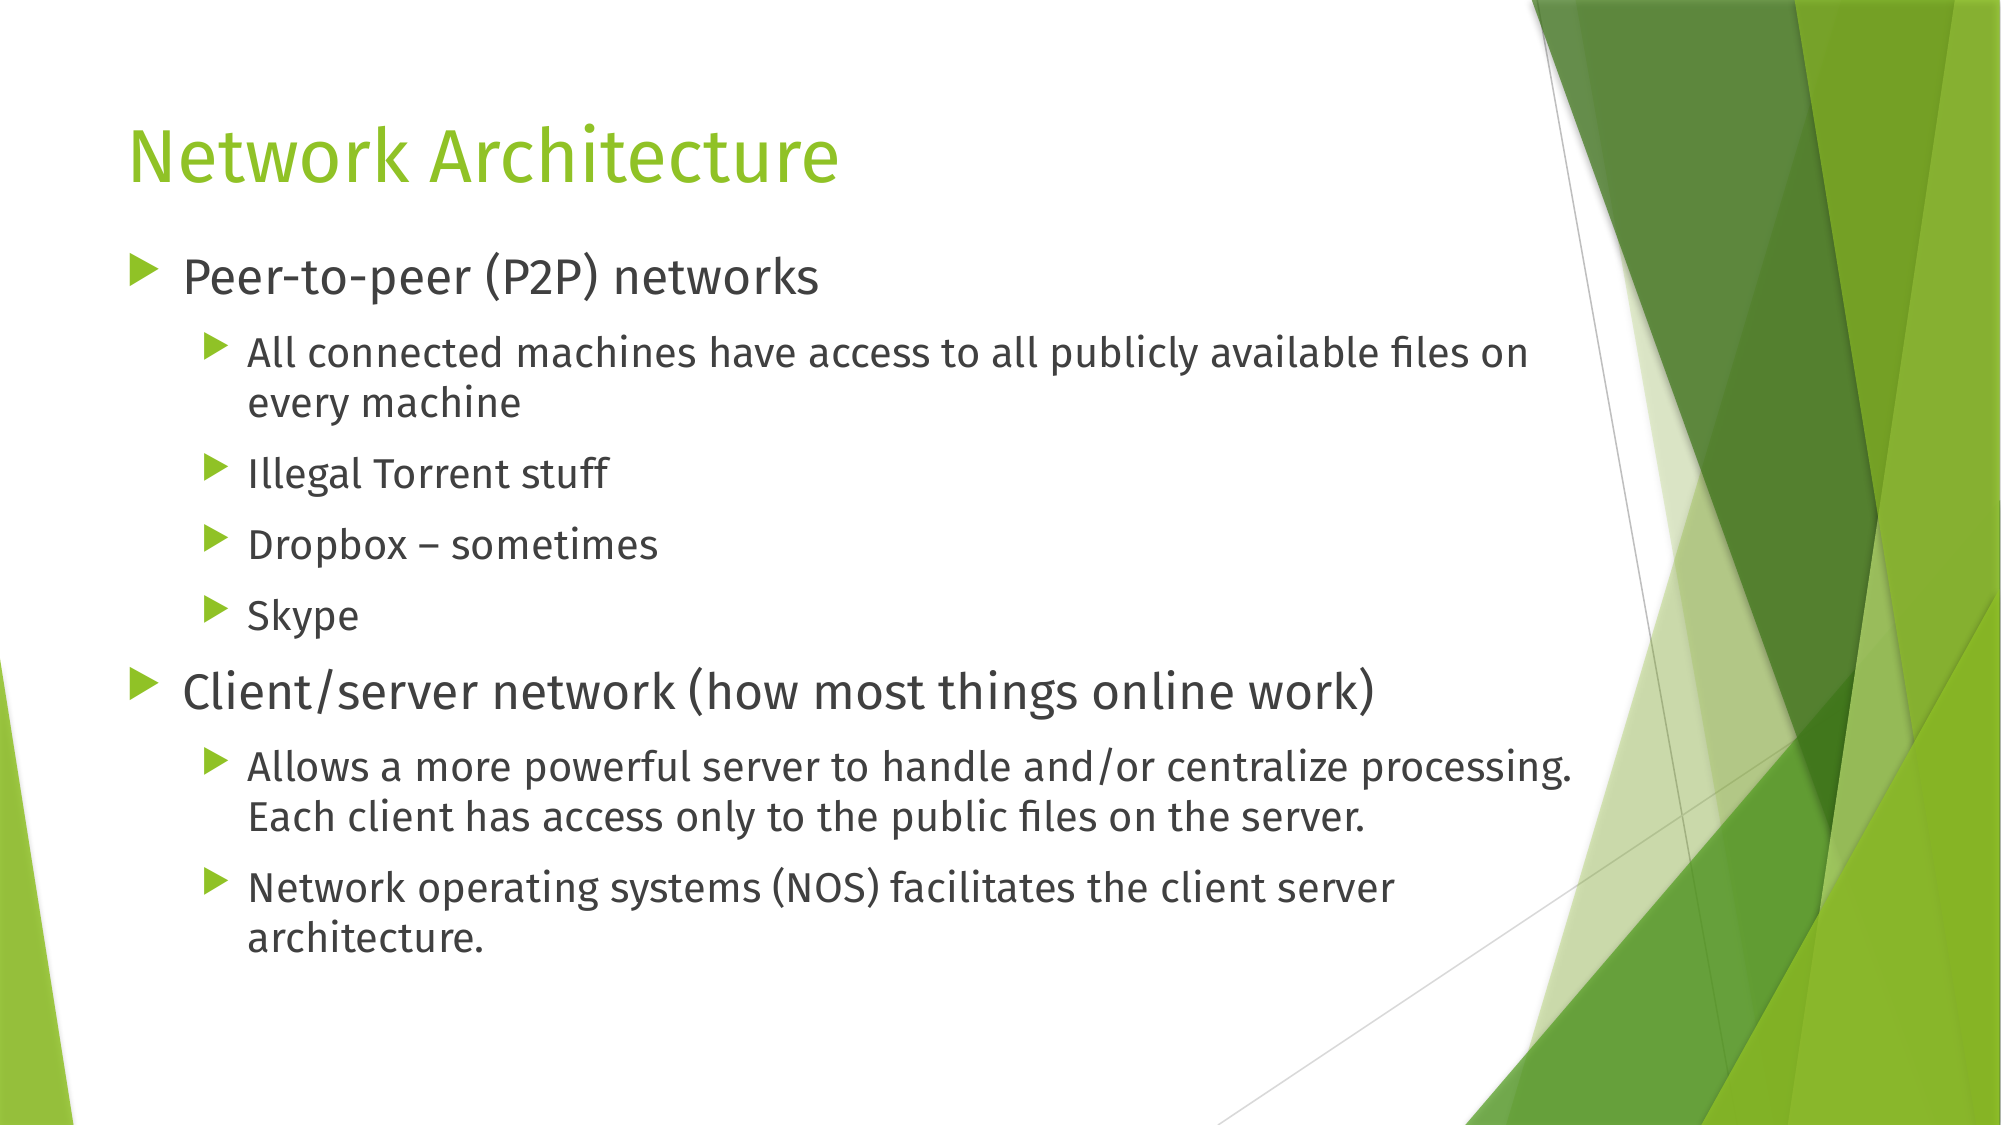

# Network Architecture
Peer-to-peer (P2P) networks
All connected machines have access to all publicly available files on every machine
Illegal Torrent stuff
Dropbox – sometimes
Skype
Client/server network (how most things online work)
Allows a more powerful server to handle and/or centralize processing. Each client has access only to the public files on the server.
Network operating systems (NOS) facilitates the client server architecture.